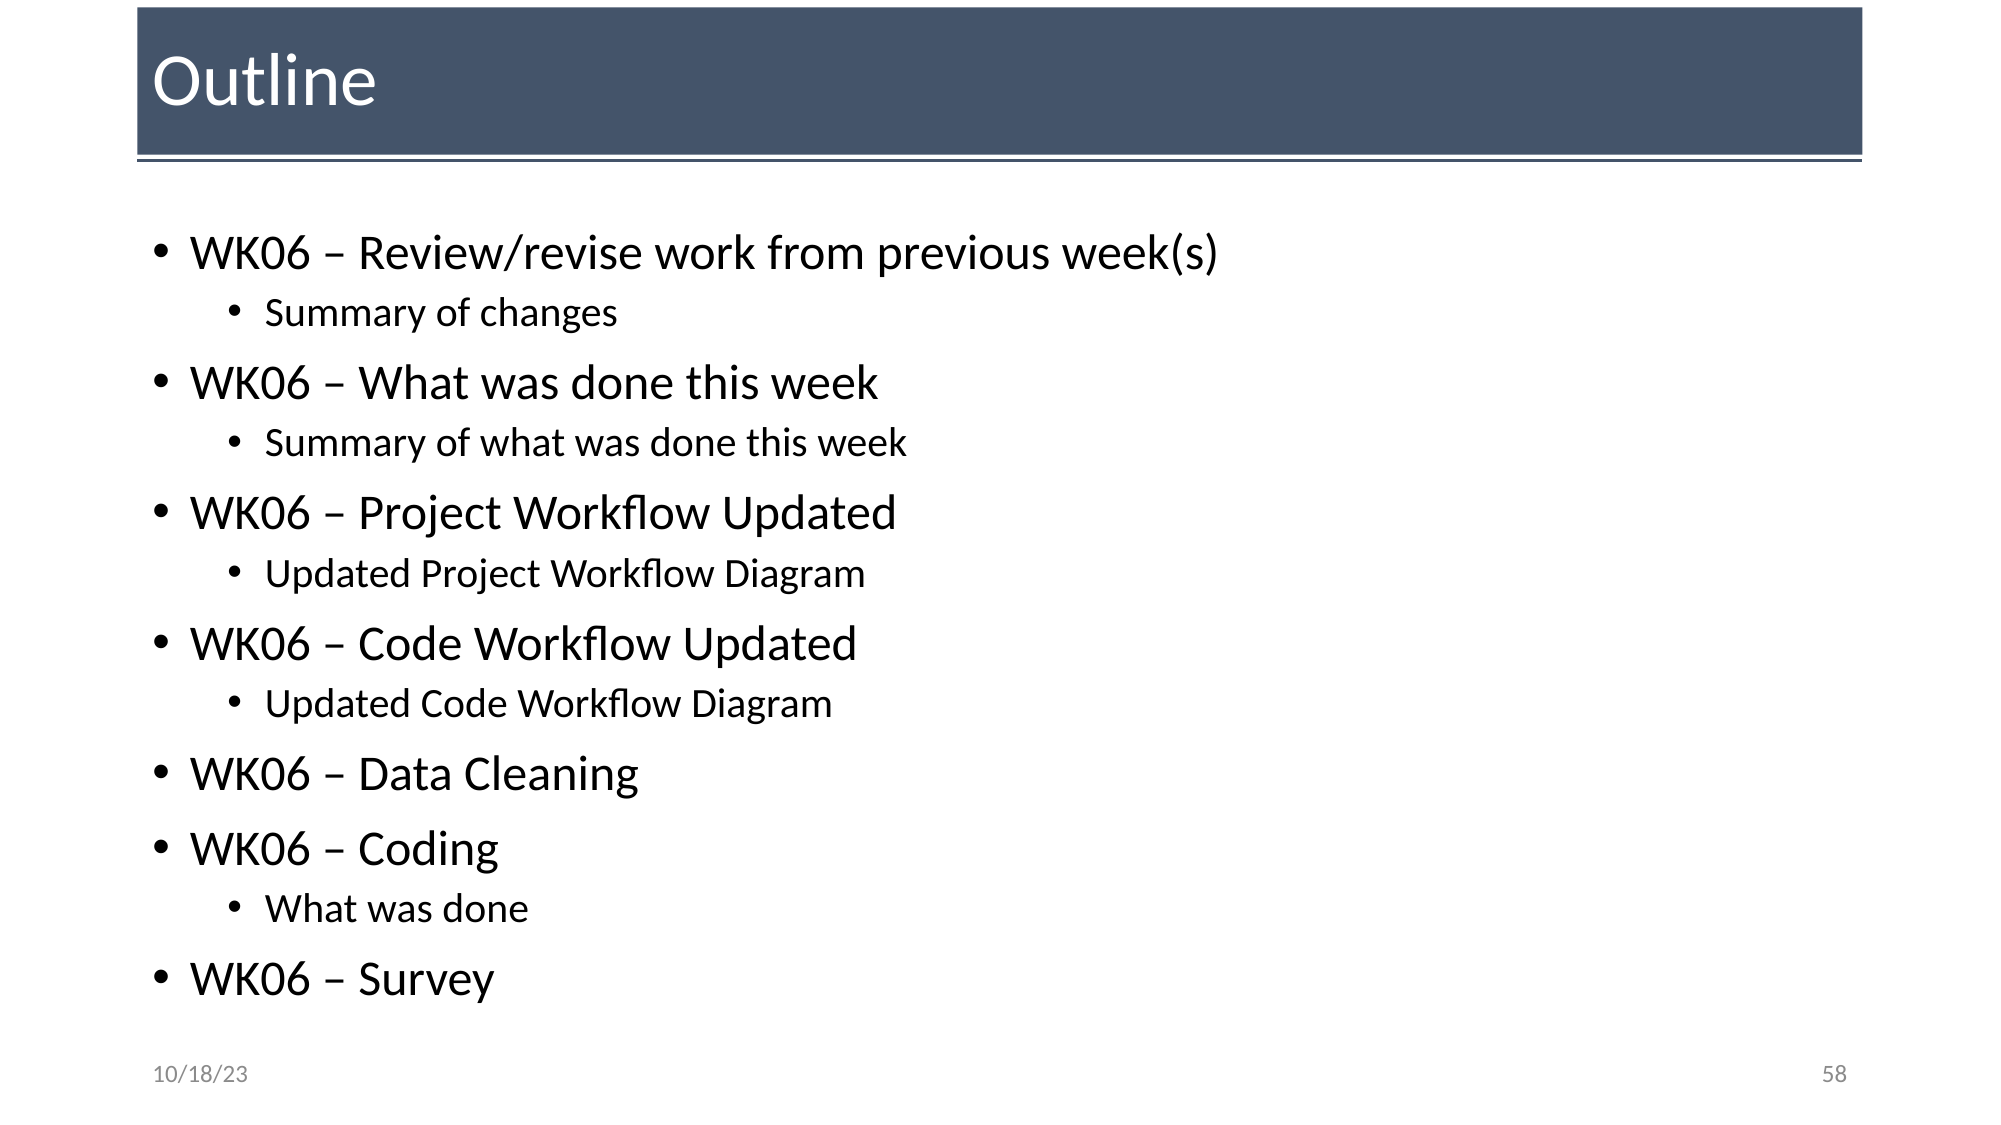

# Outline
WK06 – Review/revise work from previous week(s)
Summary of changes
WK06 – What was done this week
Summary of what was done this week
WK06 – Project Workflow Updated
Updated Project Workflow Diagram
WK06 – Code Workflow Updated
Updated Code Workflow Diagram
WK06 – Data Cleaning
WK06 – Coding
What was done
WK06 – Survey

10/18/23
58